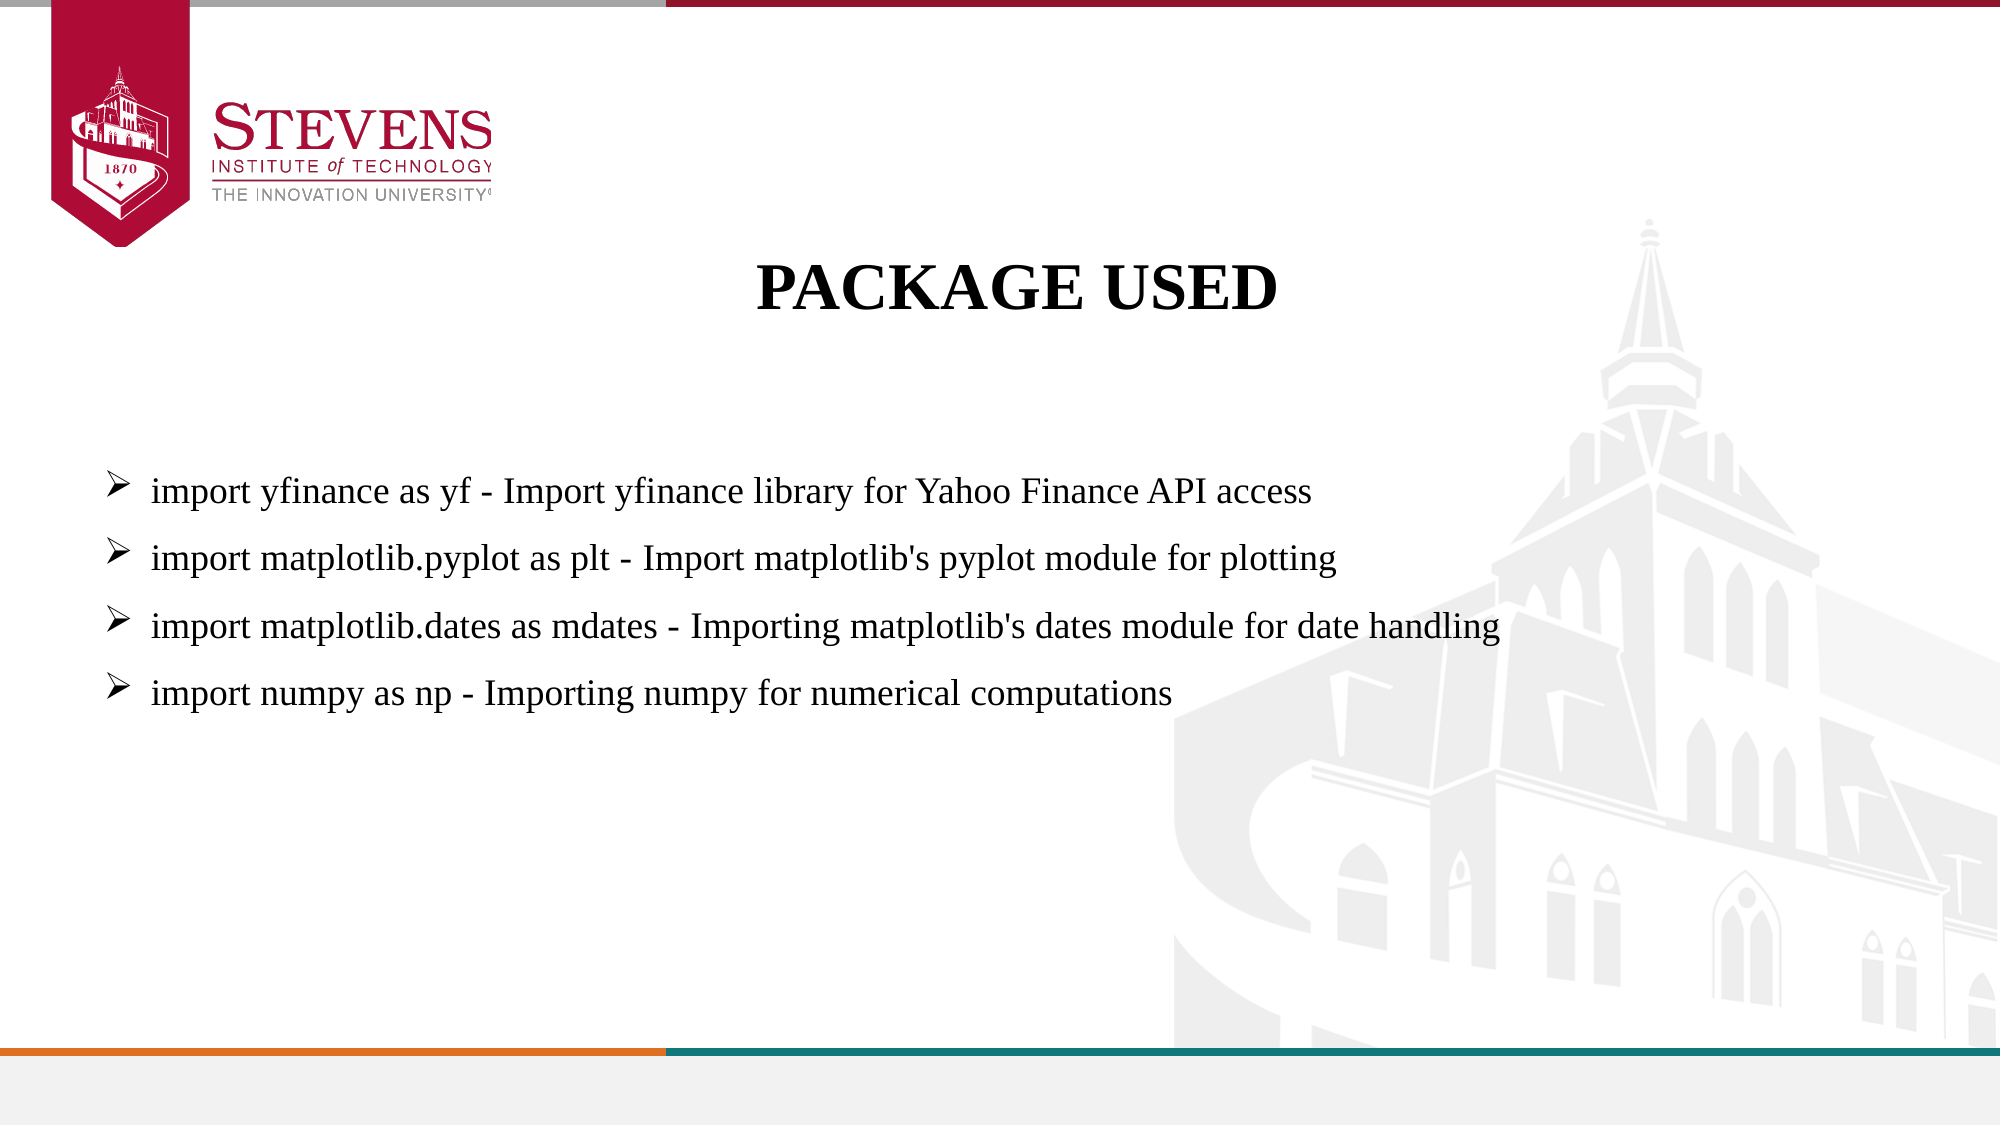

PACKAGE USED

import yfinance as yf - Import yfinance library for Yahoo Finance API access
import matplotlib.pyplot as plt - Import matplotlib's pyplot module for plotting
import matplotlib.dates as mdates - Importing matplotlib's dates module for date handling
import numpy as np - Importing numpy for numerical computations